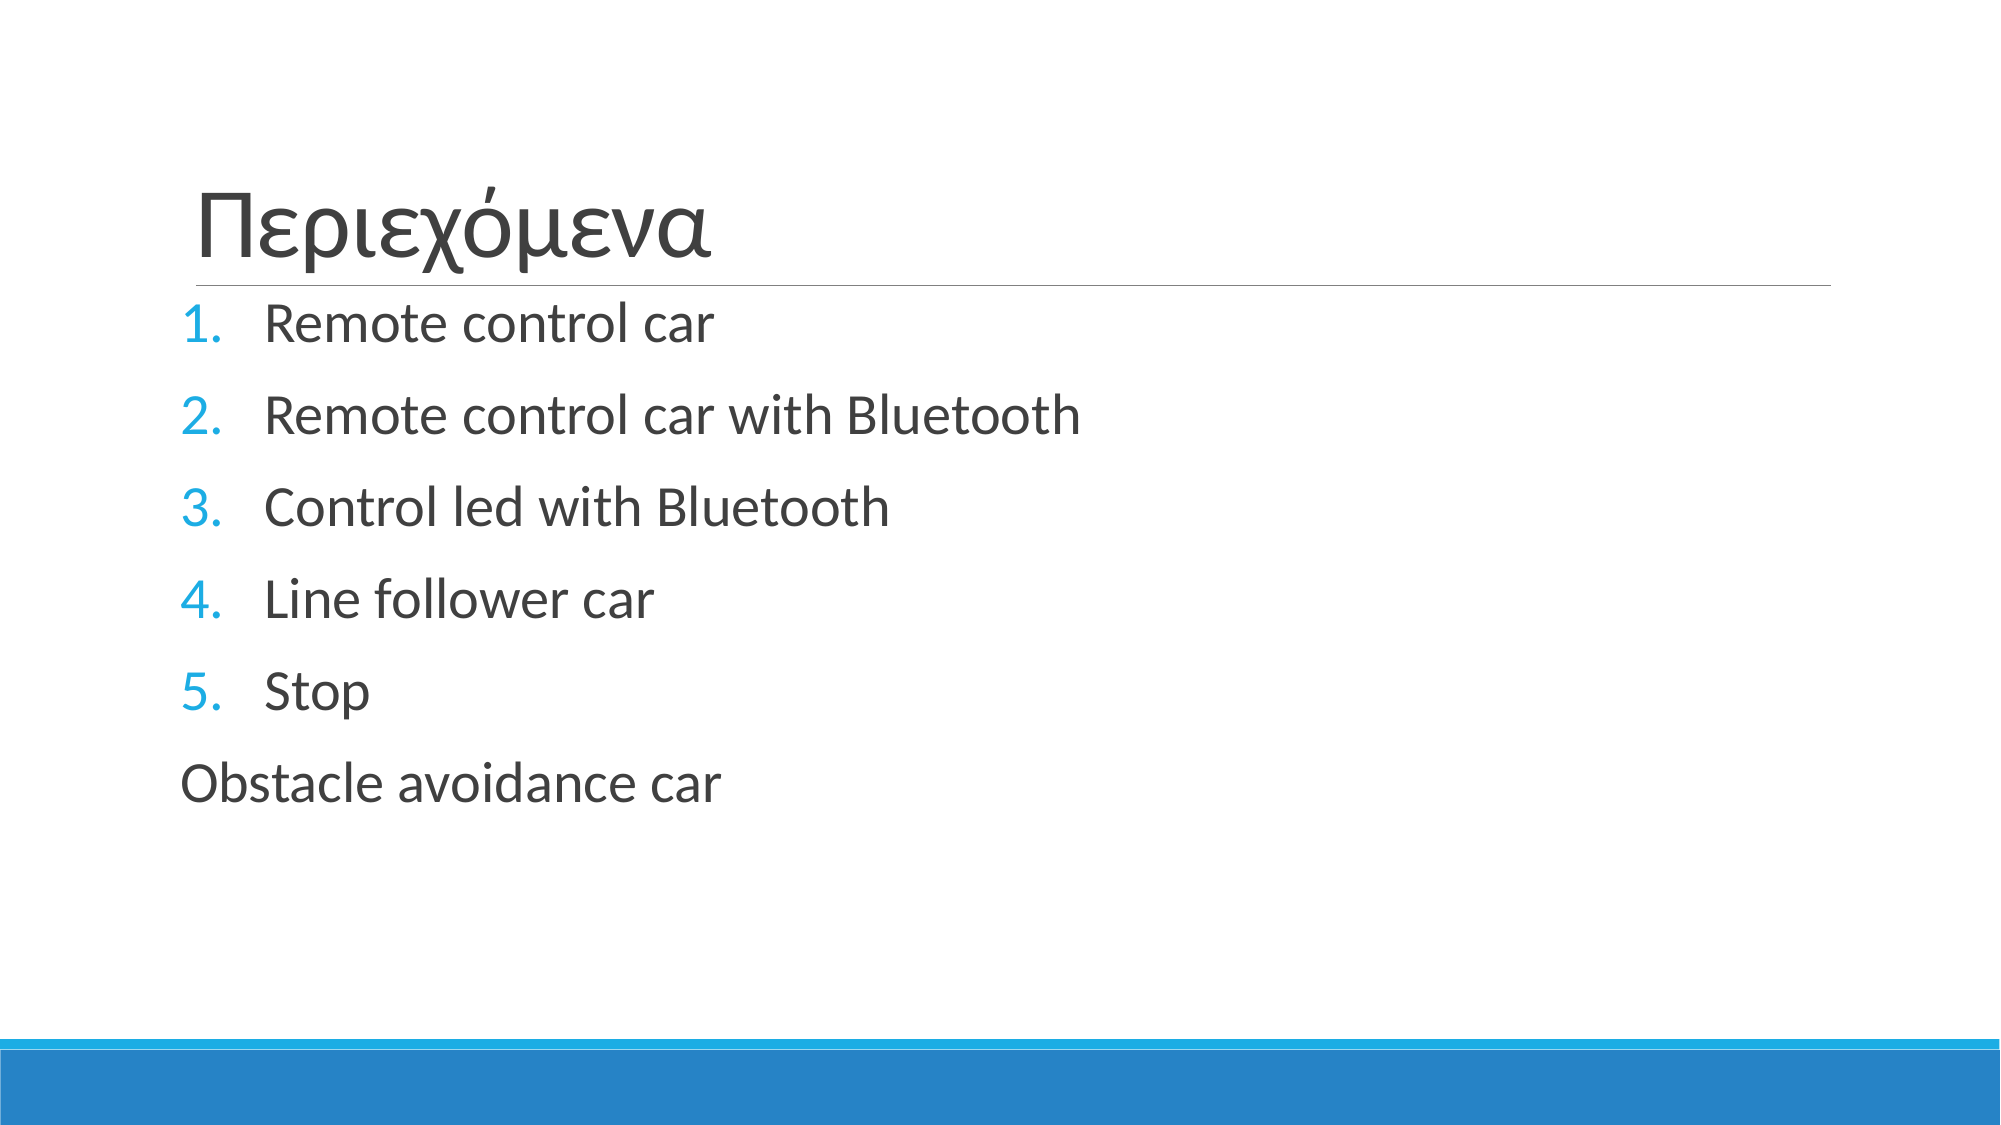

# Περιεχόμενα
Remote control car
Remote control car with Bluetooth
Control led with Bluetooth
Line follower car
Stop
Obstacle avoidance car